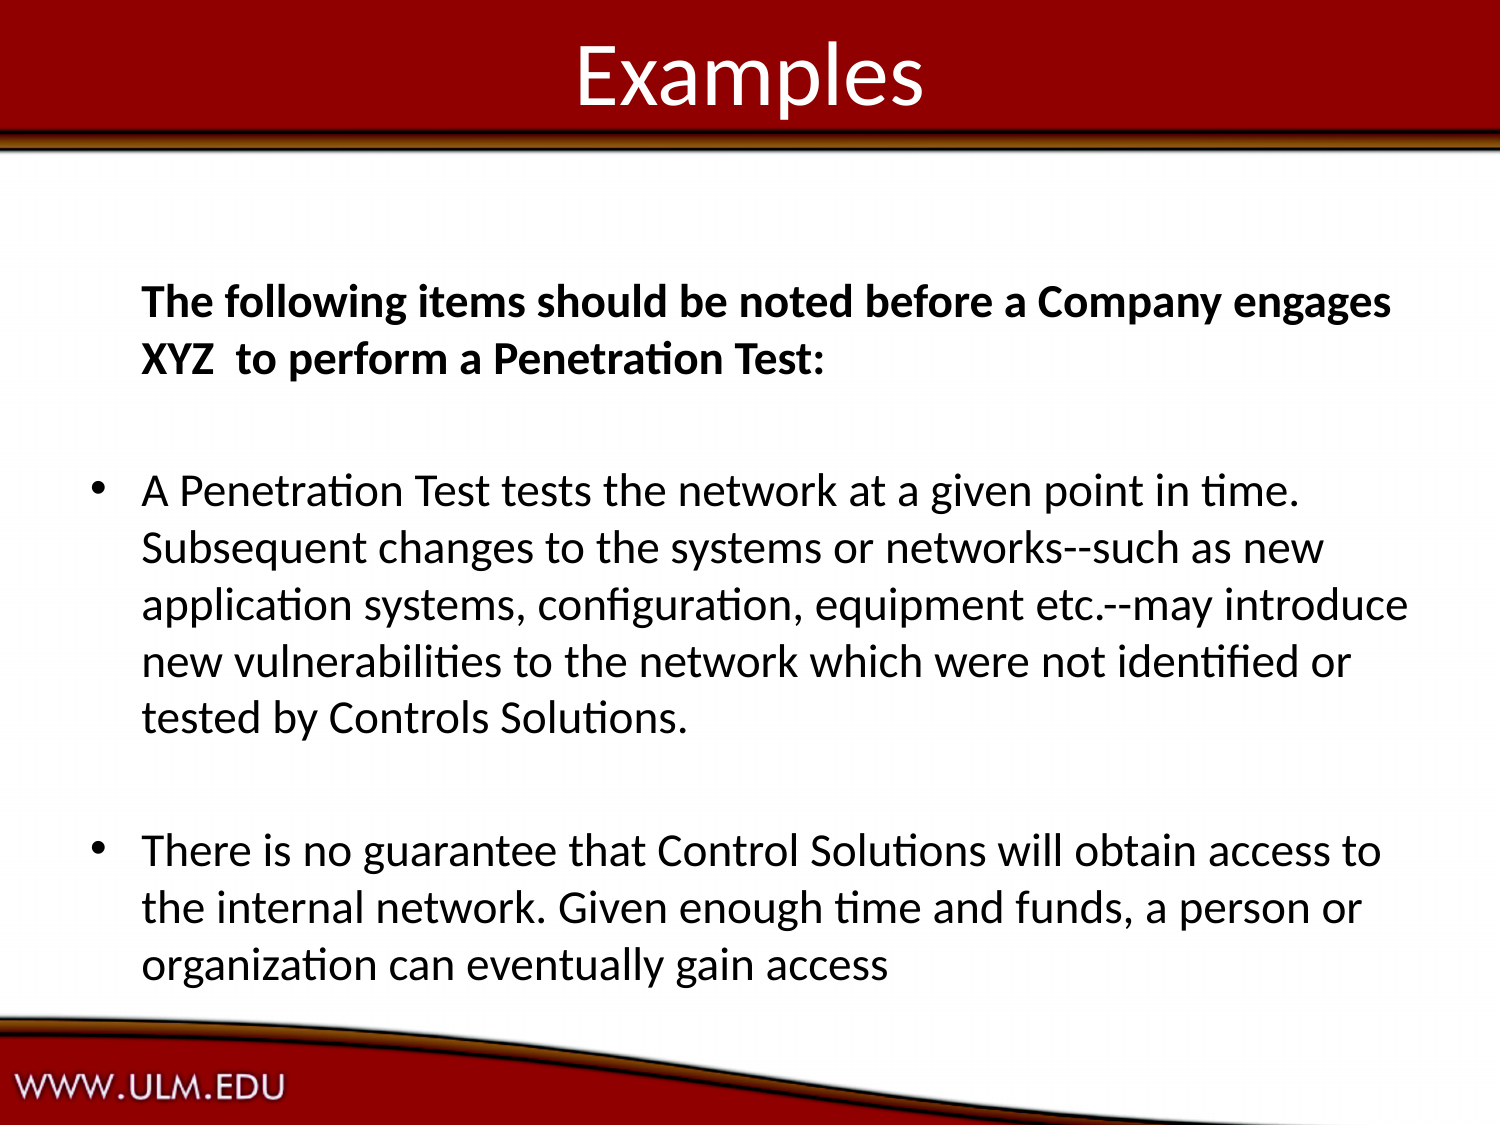

# Examples
	The following items should be noted before a Company engages  XYZ  to perform a Penetration Test:

A Penetration Test tests the network at a given point in time. Subsequent changes to the systems or networks--such as new application systems, configuration, equipment etc.--may introduce new vulnerabilities to the network which were not identified or tested by Controls Solutions.

There is no guarantee that Control Solutions will obtain access to the internal network. Given enough time and funds, a person or organization can eventually gain access